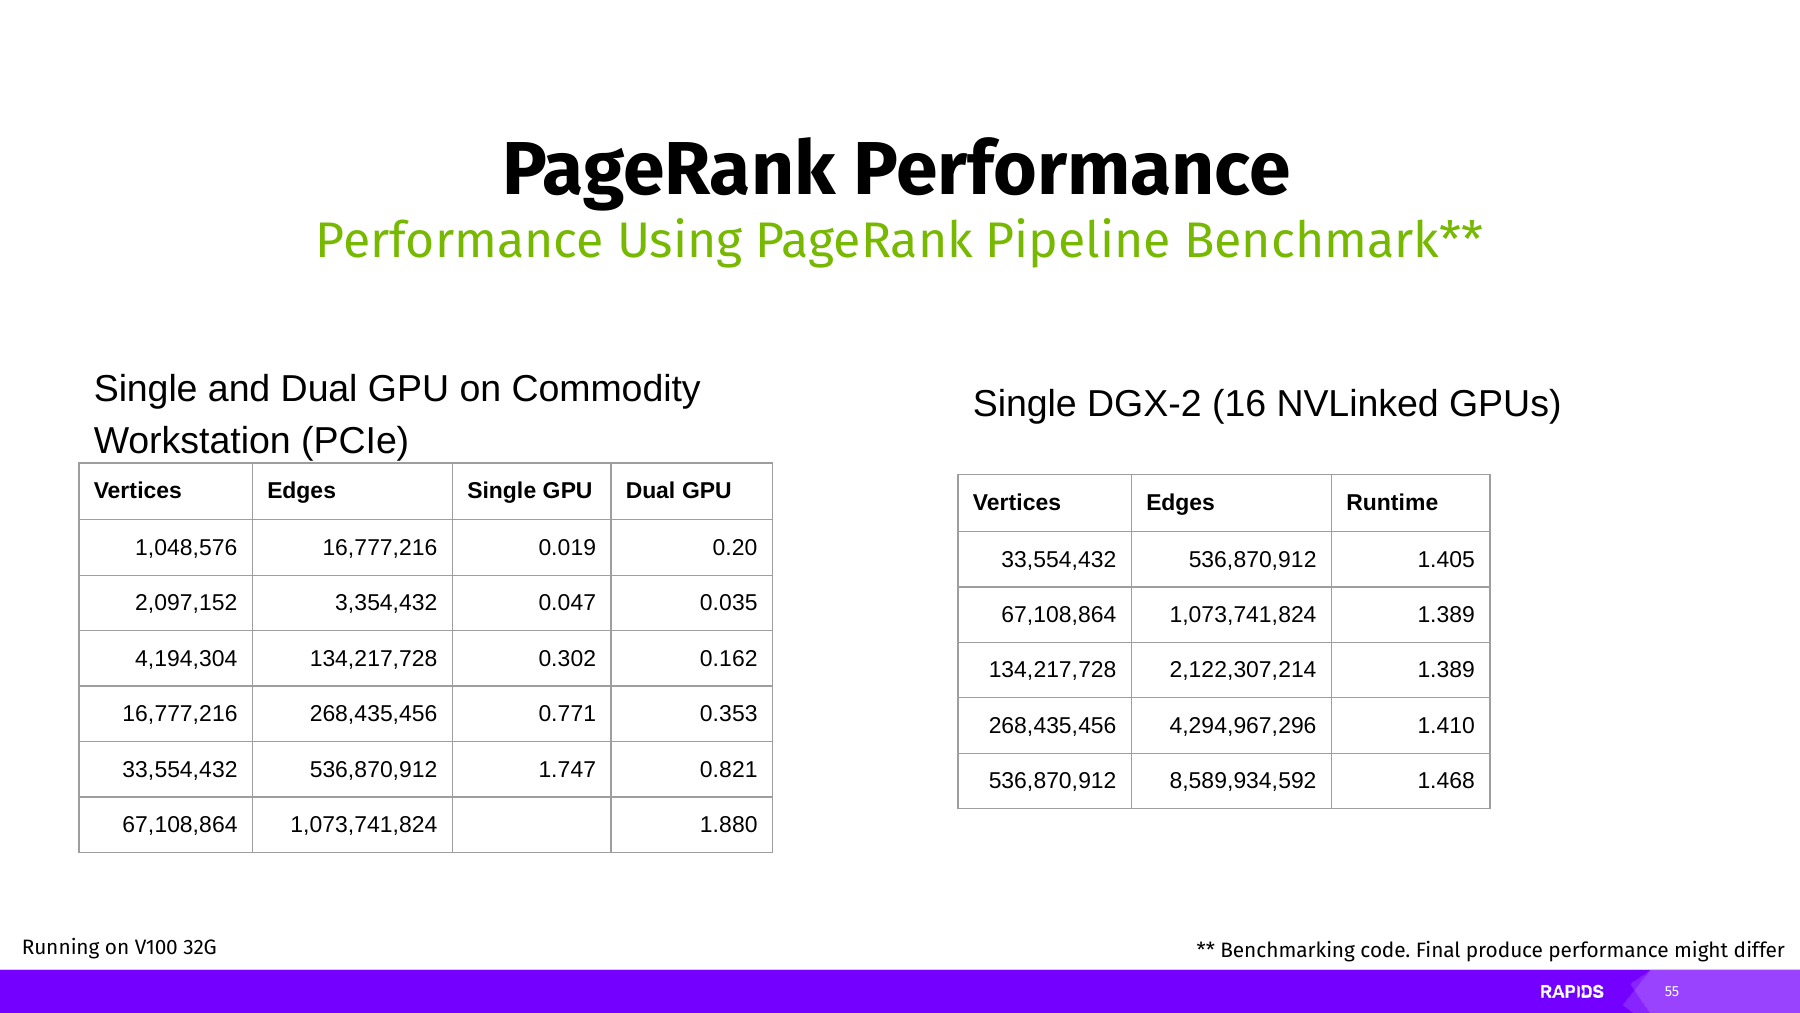

# PageRank Performance
Performance Using PageRank Pipeline Benchmark**
Single and Dual GPU on Commodity Workstation (PCIe)

Single DGX-2 (16 NVLinked GPUs)

| Vertices | Edges | Single GPU | Dual GPU |
| --- | --- | --- | --- |
| 1,048,576 | 16,777,216 | 0.019 | 0.20 |
| 2,097,152 | 3,354,432 | 0.047 | 0.035 |
| 4,194,304 | 134,217,728 | 0.302 | 0.162 |
| 16,777,216 | 268,435,456 | 0.771 | 0.353 |
| 33,554,432 | 536,870,912 | 1.747 | 0.821 |
| 67,108,864 | 1,073,741,824 |  | 1.880 |
| Vertices | Edges | Runtime |
| --- | --- | --- |
| 33,554,432 | 536,870,912 | 1.405 |
| 67,108,864 | 1,073,741,824 | 1.389 |
| 134,217,728 | 2,122,307,214 | 1.389 |
| 268,435,456 | 4,294,967,296 | 1.410 |
| 536,870,912 | 8,589,934,592 | 1.468 |
Running on V100 32G
** Benchmarking code. Final produce performance might differ